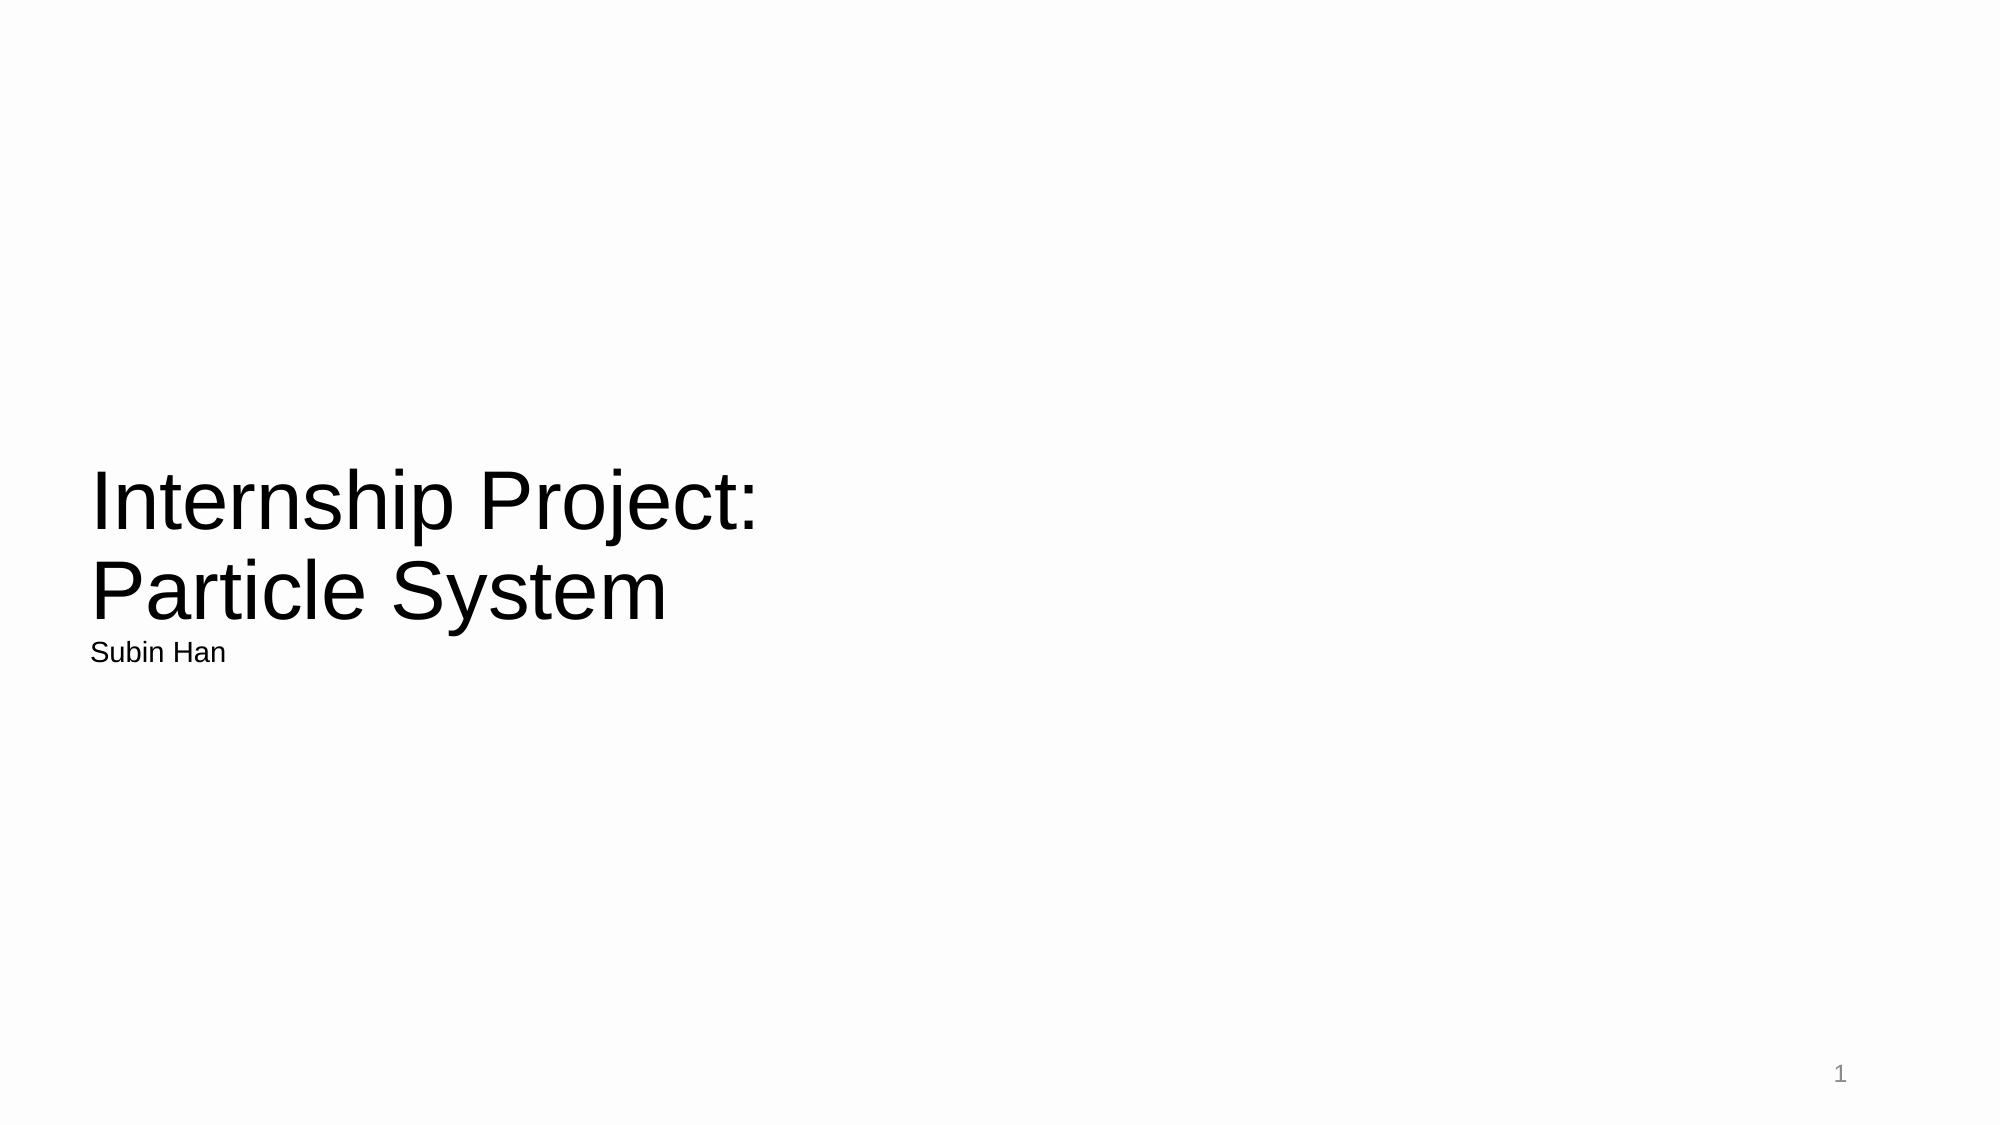

# Internship Project: Particle System
Subin Han
1